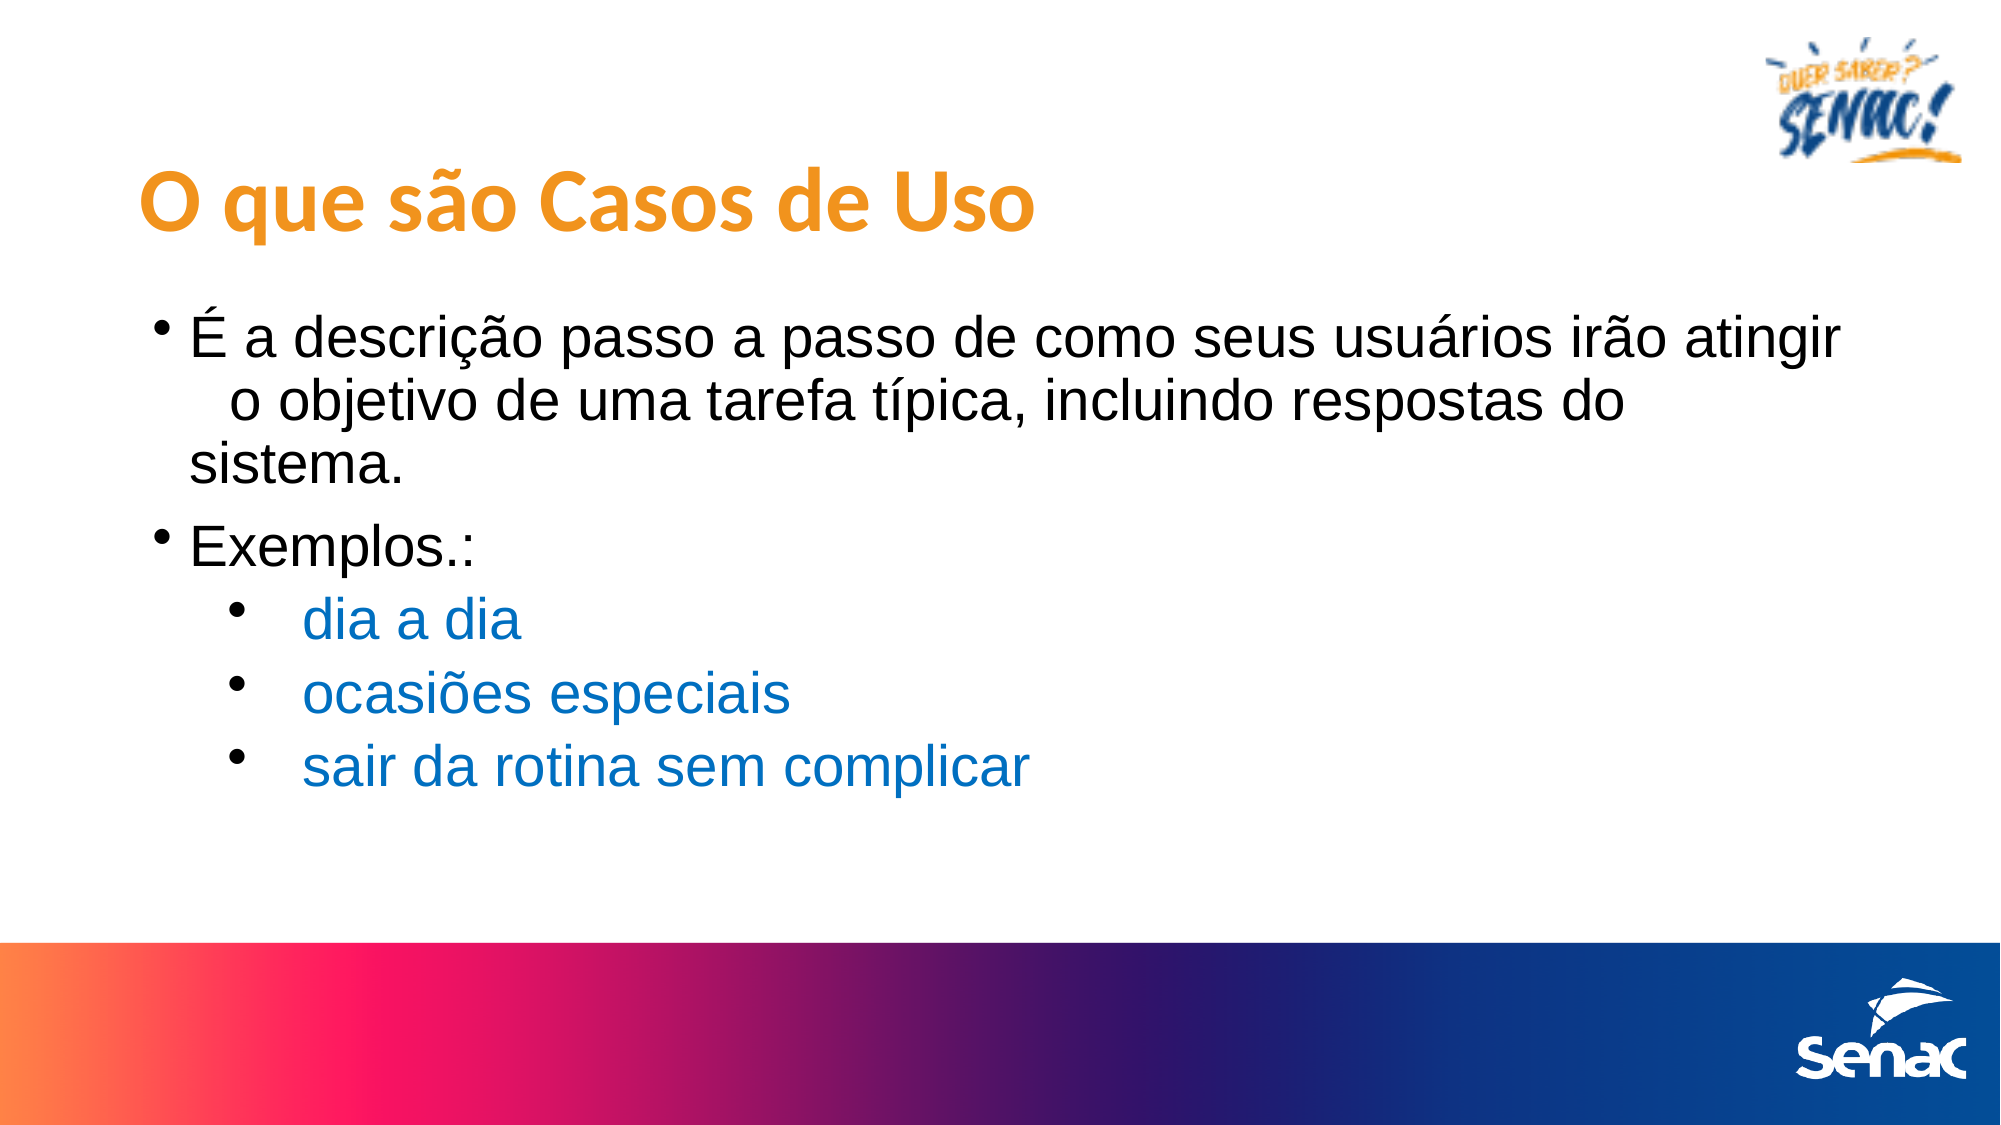

# O que são Casos de Uso
É a descrição passo a passo de como seus usuários irão atingir 	o objetivo de uma tarefa típica, incluindo respostas do sistema.
Exemplos.:
dia a dia
ocasiões especiais
sair da rotina sem complicar